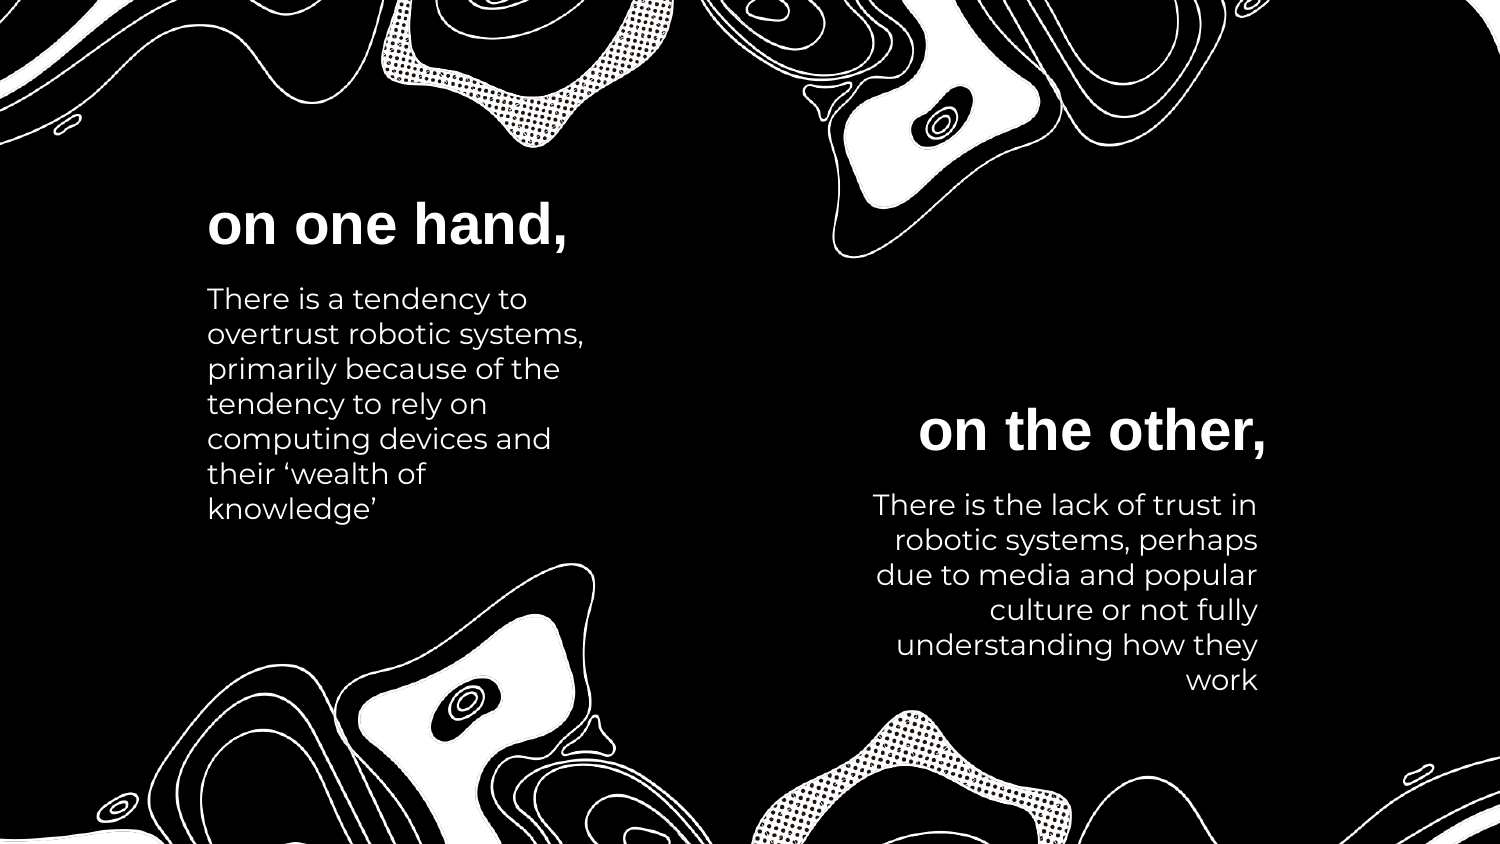

# on one hand,
There is a tendency to overtrust robotic systems, primarily because of the tendency to rely on computing devices and their ‘wealth of knowledge’
on the other,
There is the lack of trust in robotic systems, perhaps due to media and popular culture or not fully understanding how they work